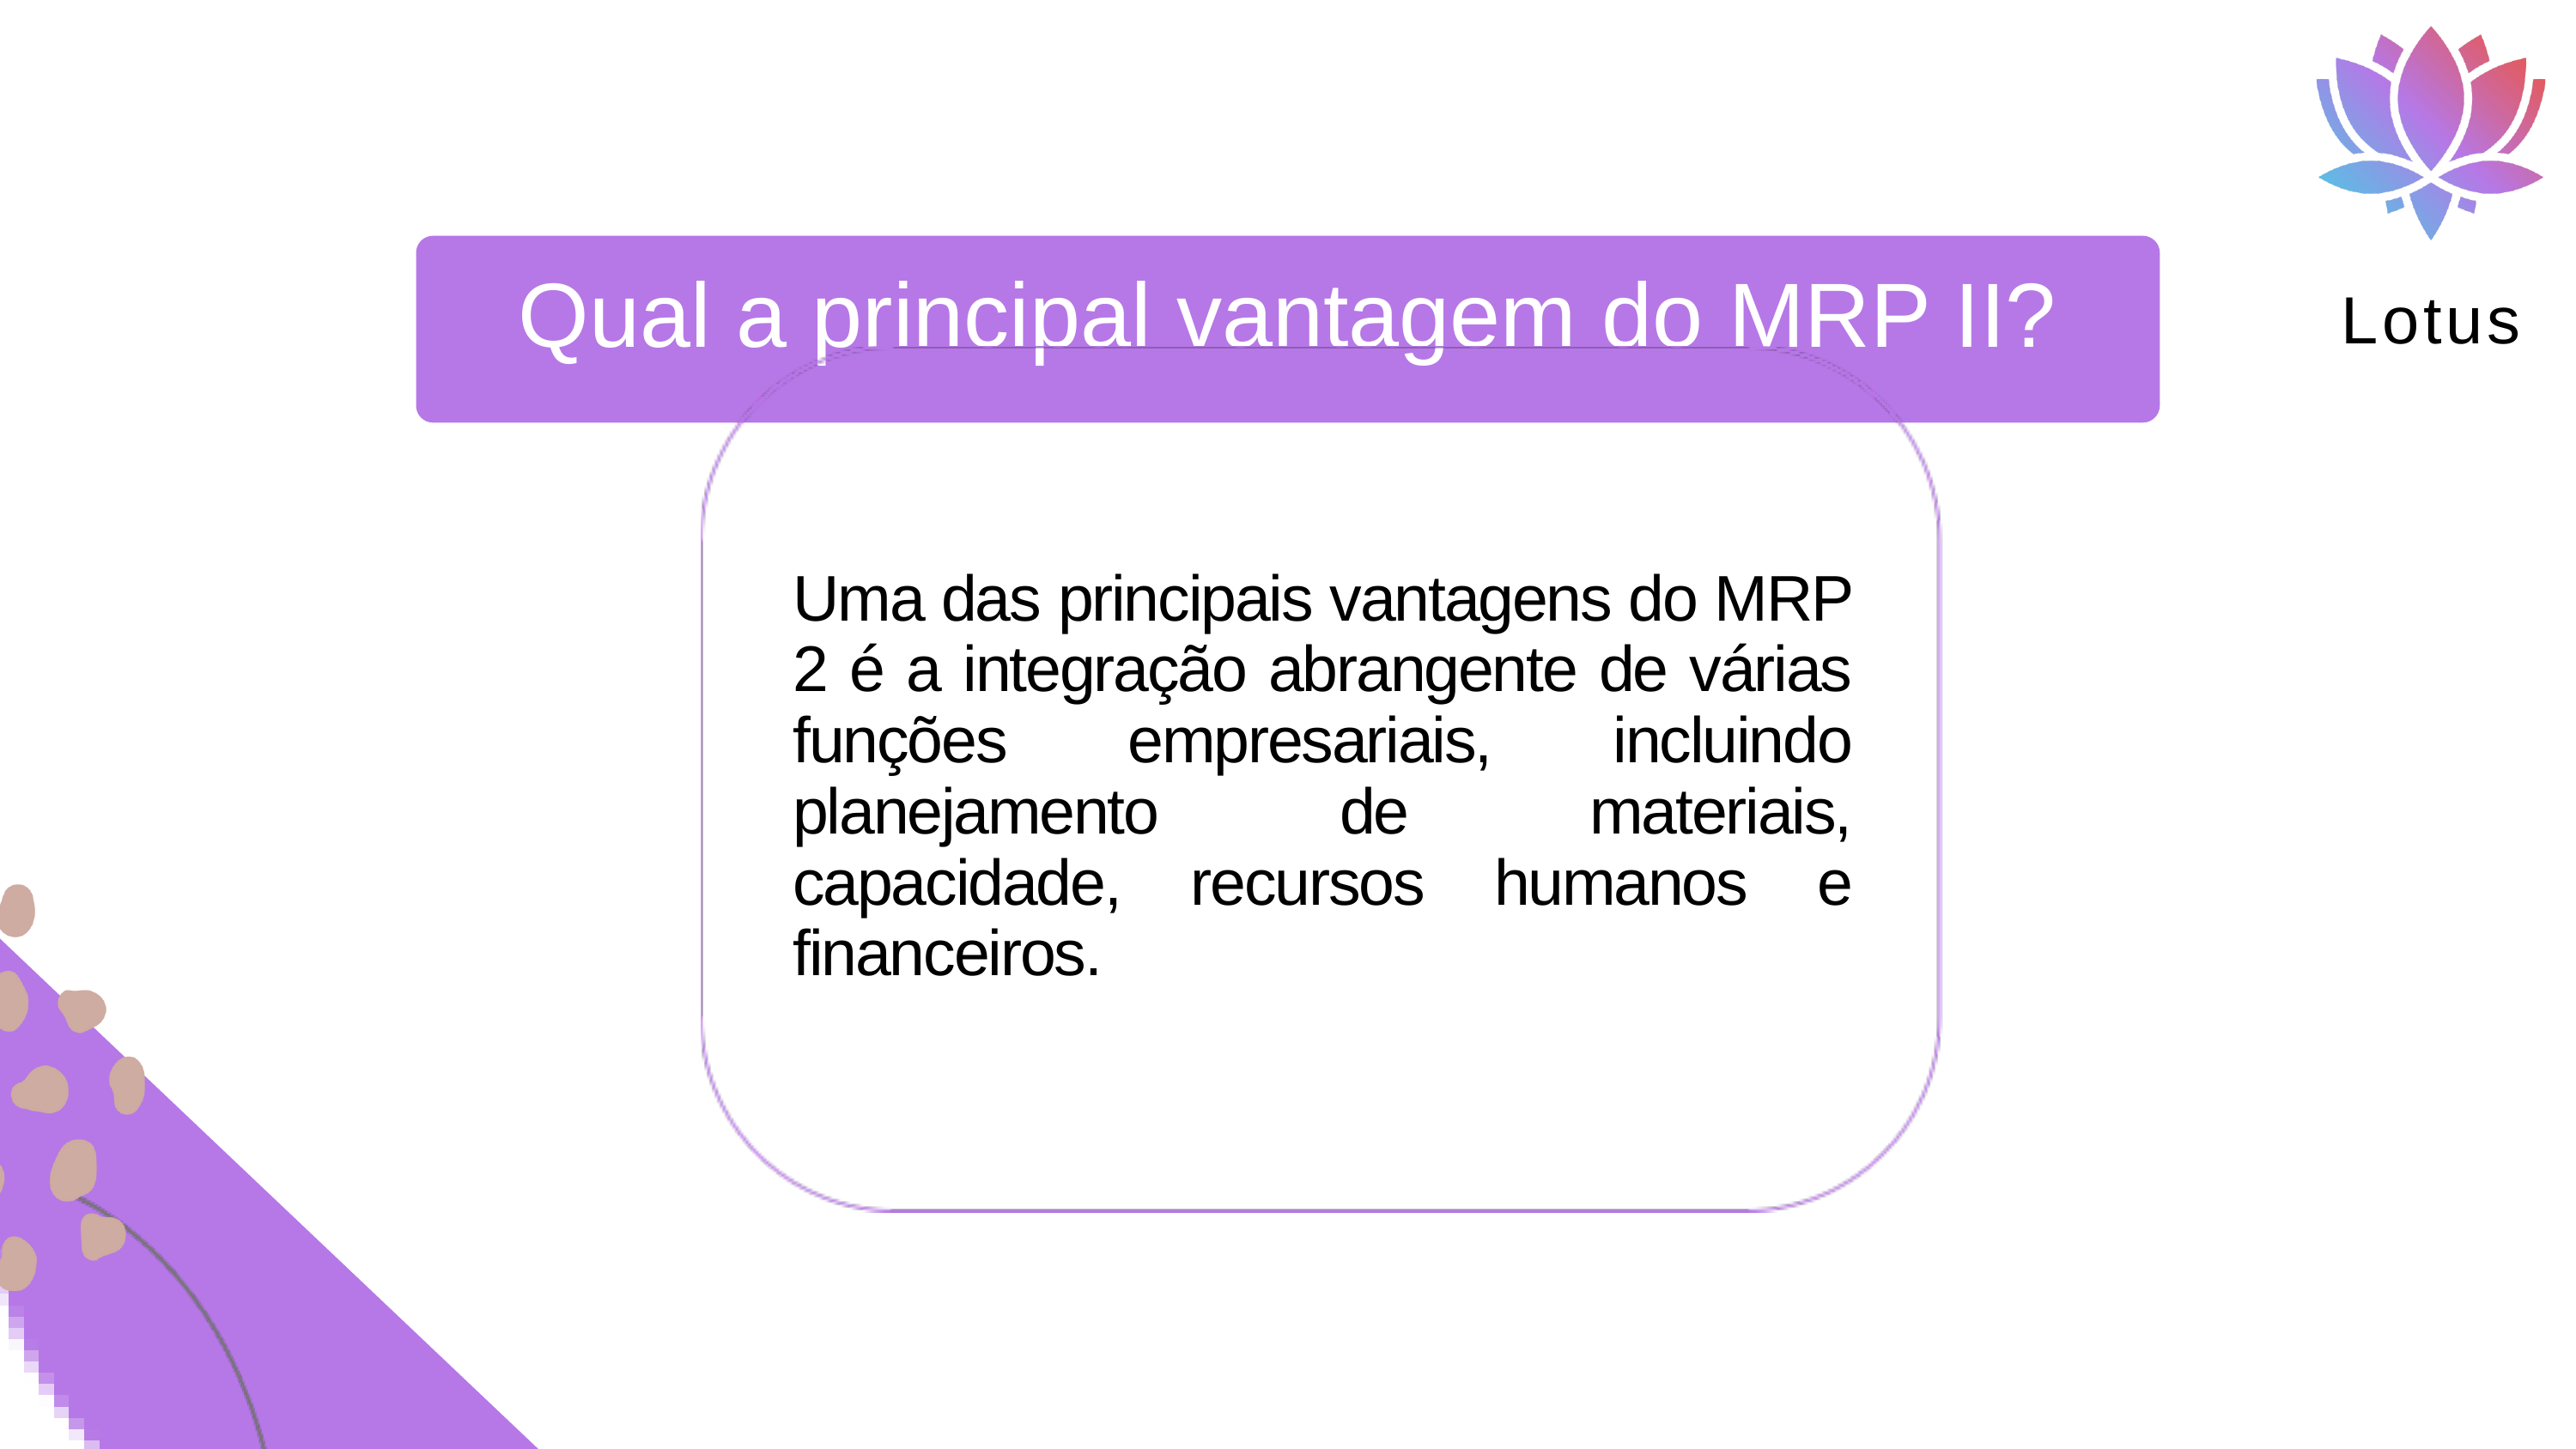

Lotus

Qual a principal vantagem do MRP II?

Uma das principais vantagens do MRP 2 é a integração abrangente de várias funções empresariais, incluindo planejamento de materiais, capacidade, recursos humanos e financeiros.